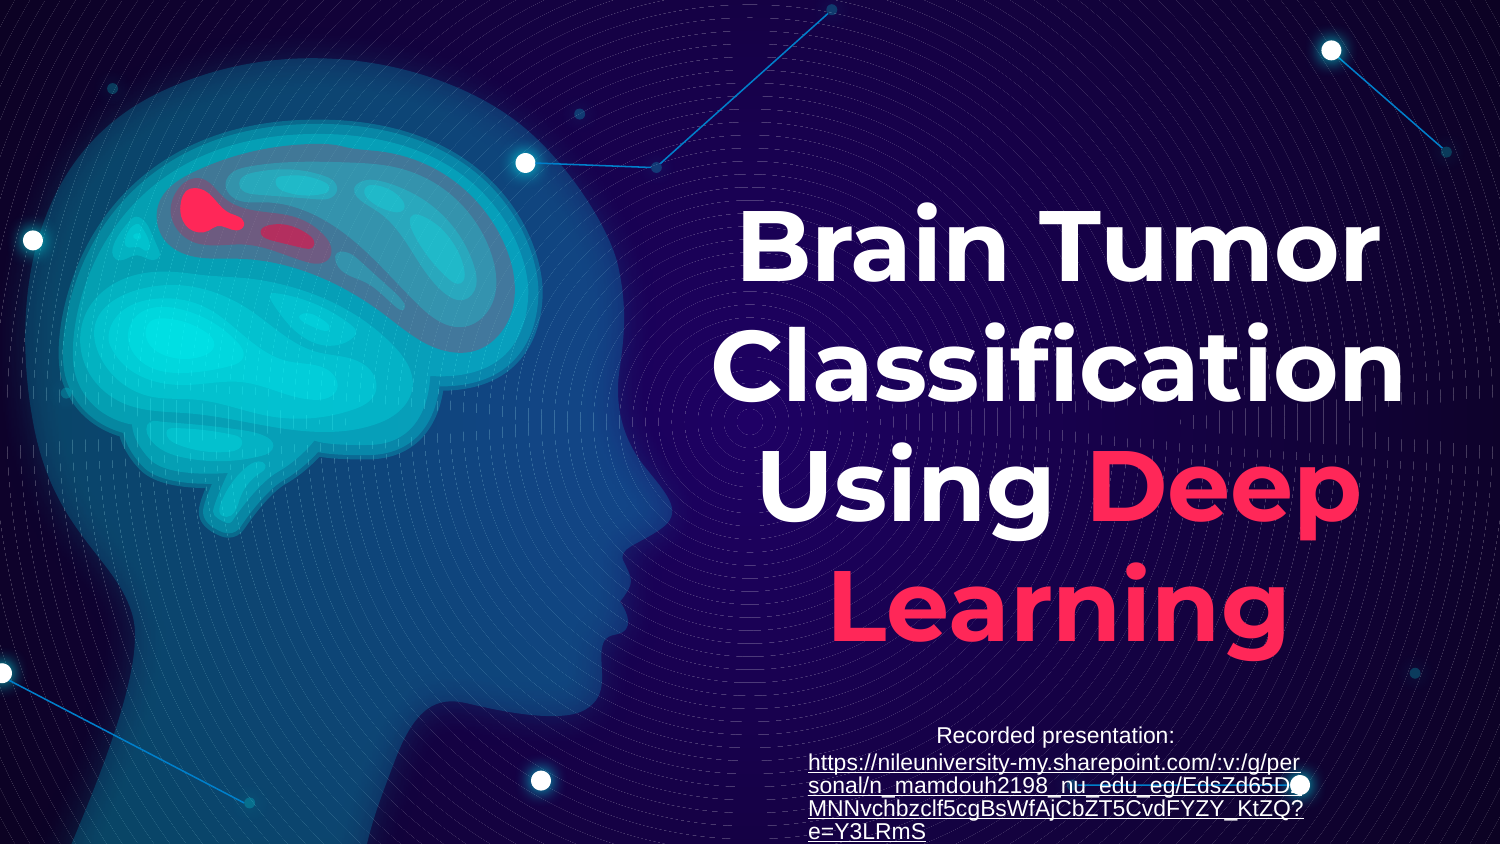

# Brain Tumor Classification Using Deep Learning

Recorded presentation: https://nileuniversity-my.sharepoint.com/:v:/g/personal/n_mamdouh2198_nu_edu_eg/EdsZd65DzMNNvchbzclf5cgBsWfAjCbZT5CvdFYZY_KtZQ?e=Y3LRmS